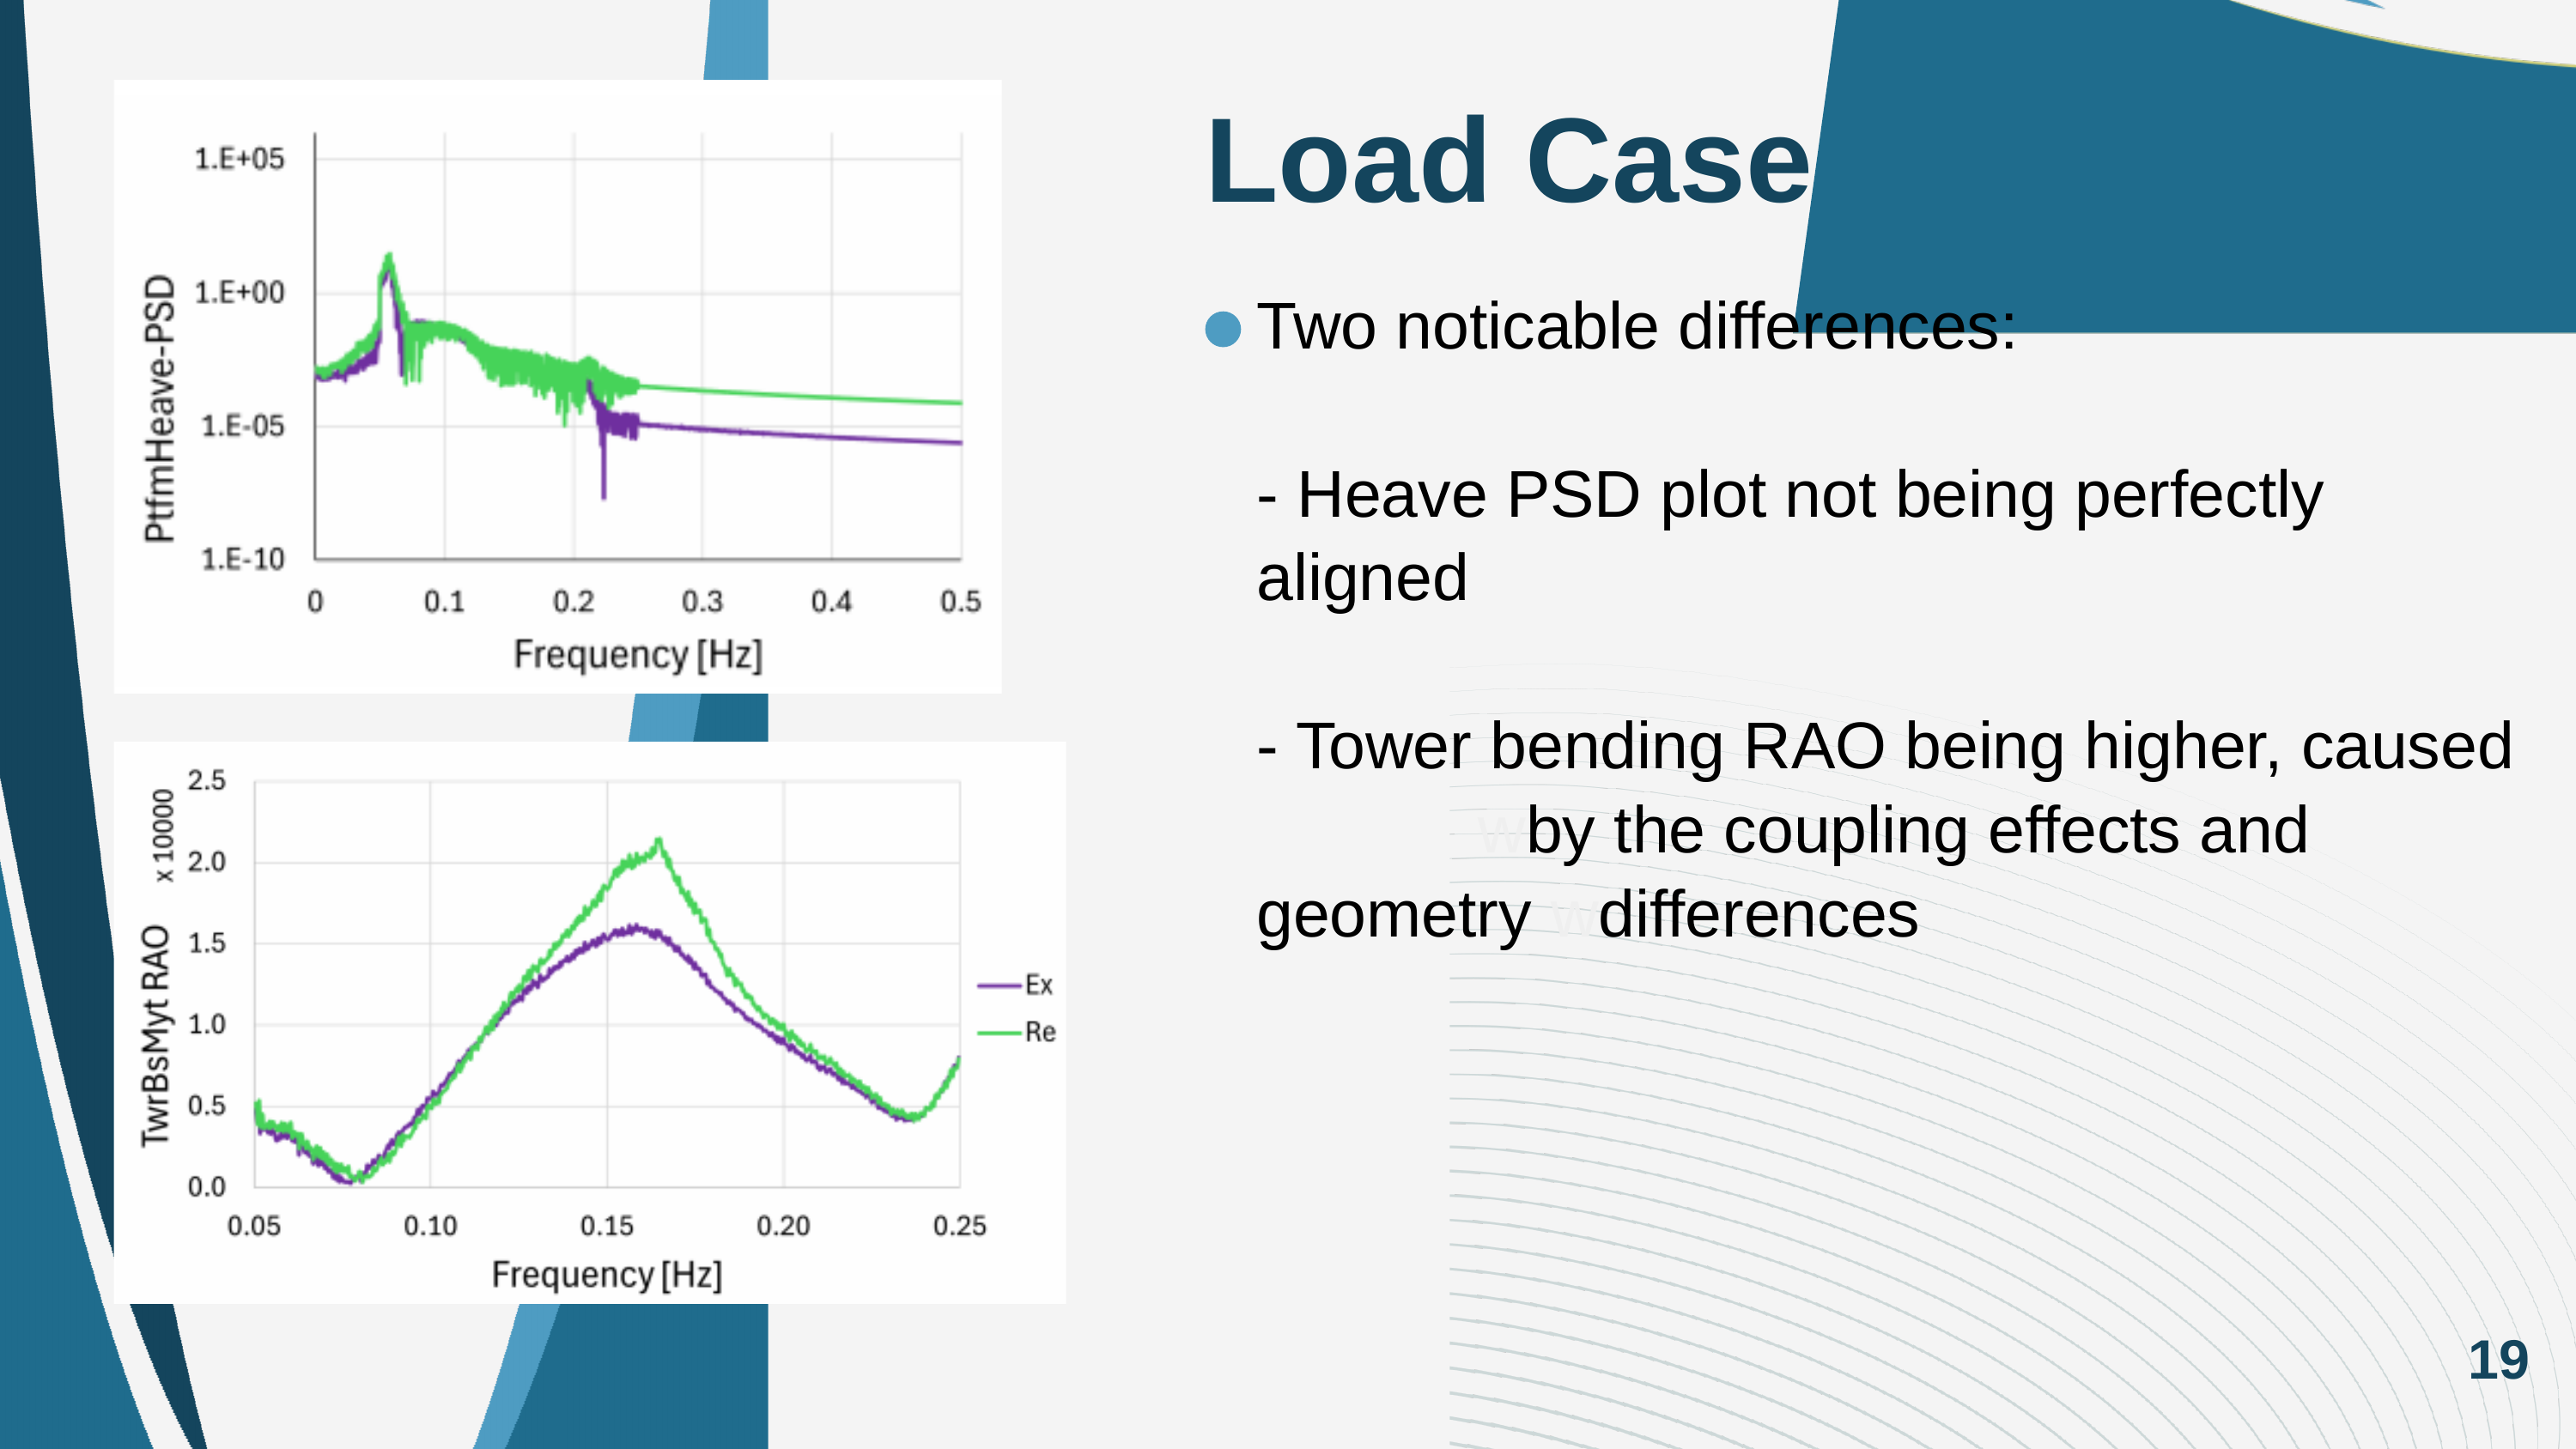

Load Case 2.6
Two noticable differences:

- Heave PSD plot not being perfectly aligned

- Tower bending RAO being higher, caused             wby the coupling effects and geometry wdifferences

19